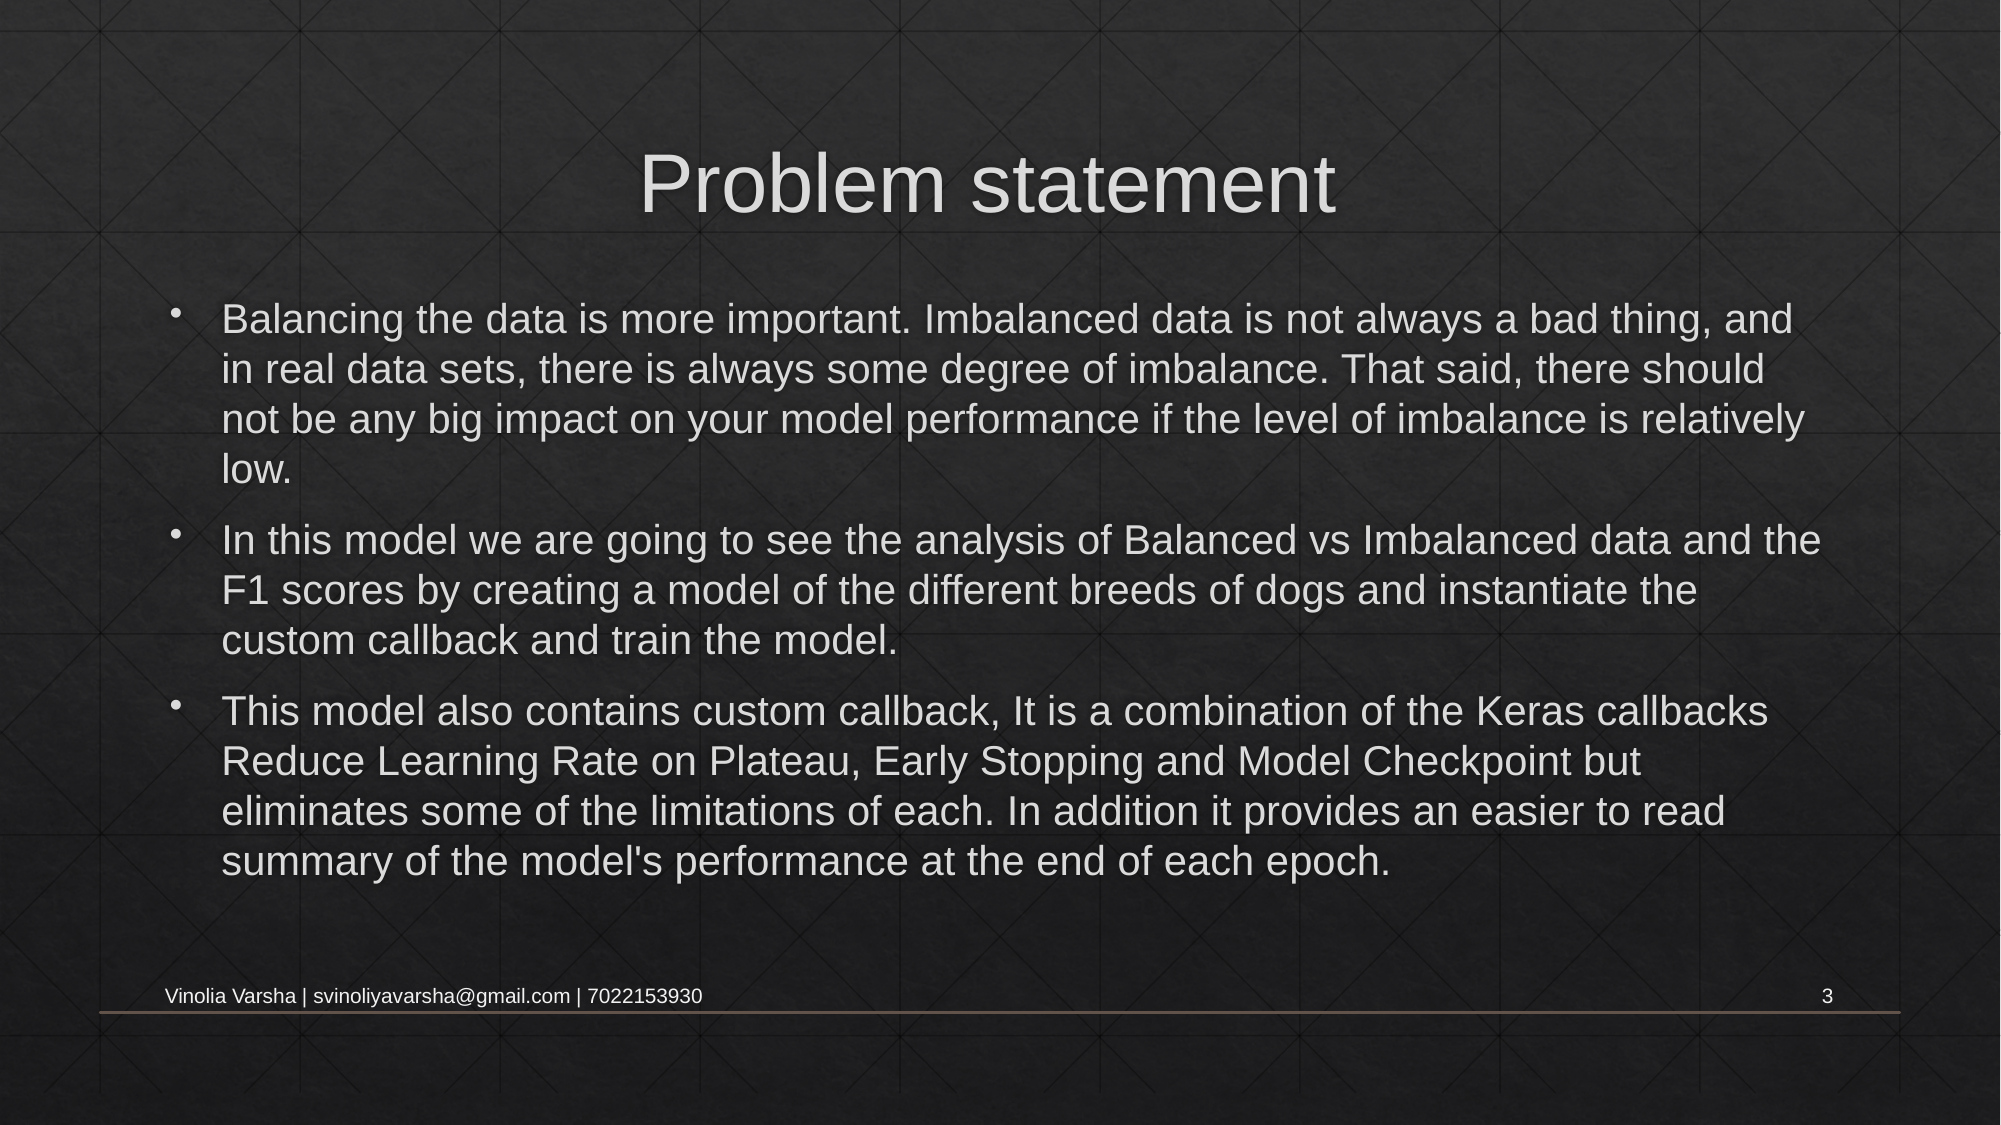

# Problem statement
Balancing the data is more important. Imbalanced data is not always a bad thing, and in real data sets, there is always some degree of imbalance. That said, there should not be any big impact on your model performance if the level of imbalance is relatively low.
In this model we are going to see the analysis of Balanced vs Imbalanced data and the F1 scores by creating a model of the different breeds of dogs and instantiate the custom callback and train the model.
This model also contains custom callback, It is a combination of the Keras callbacks Reduce Learning Rate on Plateau, Early Stopping and Model Checkpoint but eliminates some of the limitations of each. In addition it provides an easier to read summary of the model's performance at the end of each epoch.
Vinolia Varsha | svinoliyavarsha@gmail.com | 7022153930
3